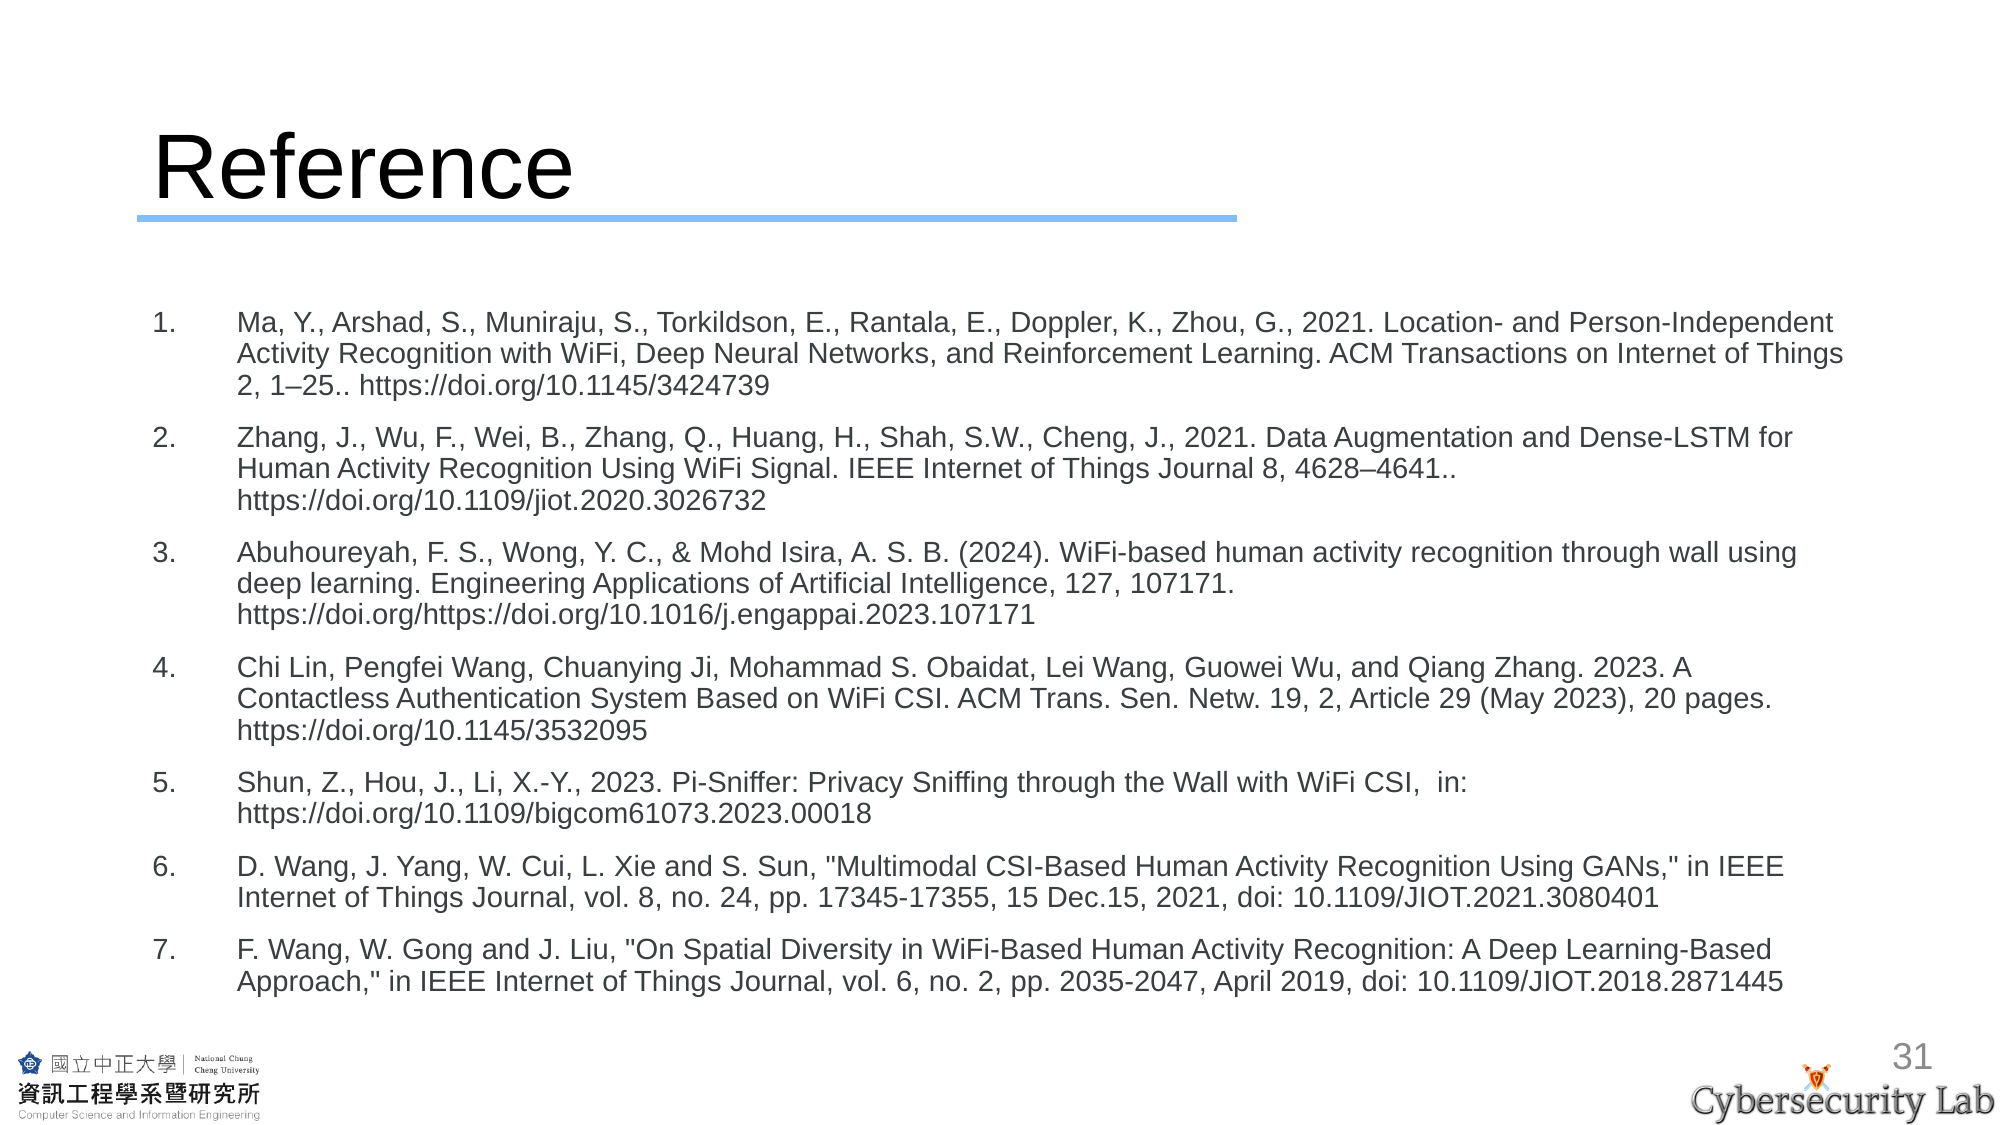

# Reference
Ma, Y., Arshad, S., Muniraju, S., Torkildson, E., Rantala, E., Doppler, K., Zhou, G., 2021. Location- and Person-Independent Activity Recognition with WiFi, Deep Neural Networks, and Reinforcement Learning. ACM Transactions on Internet of Things 2, 1–25.. https://doi.org/10.1145/3424739
Zhang, J., Wu, F., Wei, B., Zhang, Q., Huang, H., Shah, S.W., Cheng, J., 2021. Data Augmentation and Dense-LSTM for Human Activity Recognition Using WiFi Signal. IEEE Internet of Things Journal 8, 4628–4641.. https://doi.org/10.1109/jiot.2020.3026732
Abuhoureyah, F. S., Wong, Y. C., & Mohd Isira, A. S. B. (2024). WiFi-based human activity recognition through wall using deep learning. Engineering Applications of Artificial Intelligence, 127, 107171. https://doi.org/https://doi.org/10.1016/j.engappai.2023.107171
Chi Lin, Pengfei Wang, Chuanying Ji, Mohammad S. Obaidat, Lei Wang, Guowei Wu, and Qiang Zhang. 2023. A Contactless Authentication System Based on WiFi CSI. ACM Trans. Sen. Netw. 19, 2, Article 29 (May 2023), 20 pages. https://doi.org/10.1145/3532095
Shun, Z., Hou, J., Li, X.-Y., 2023. Pi-Sniffer: Privacy Sniffing through the Wall with WiFi CSI,  in: https://doi.org/10.1109/bigcom61073.2023.00018
D. Wang, J. Yang, W. Cui, L. Xie and S. Sun, "Multimodal CSI-Based Human Activity Recognition Using GANs," in IEEE Internet of Things Journal, vol. 8, no. 24, pp. 17345-17355, 15 Dec.15, 2021, doi: 10.1109/JIOT.2021.3080401
F. Wang, W. Gong and J. Liu, "On Spatial Diversity in WiFi-Based Human Activity Recognition: A Deep Learning-Based Approach," in IEEE Internet of Things Journal, vol. 6, no. 2, pp. 2035-2047, April 2019, doi: 10.1109/JIOT.2018.2871445

31